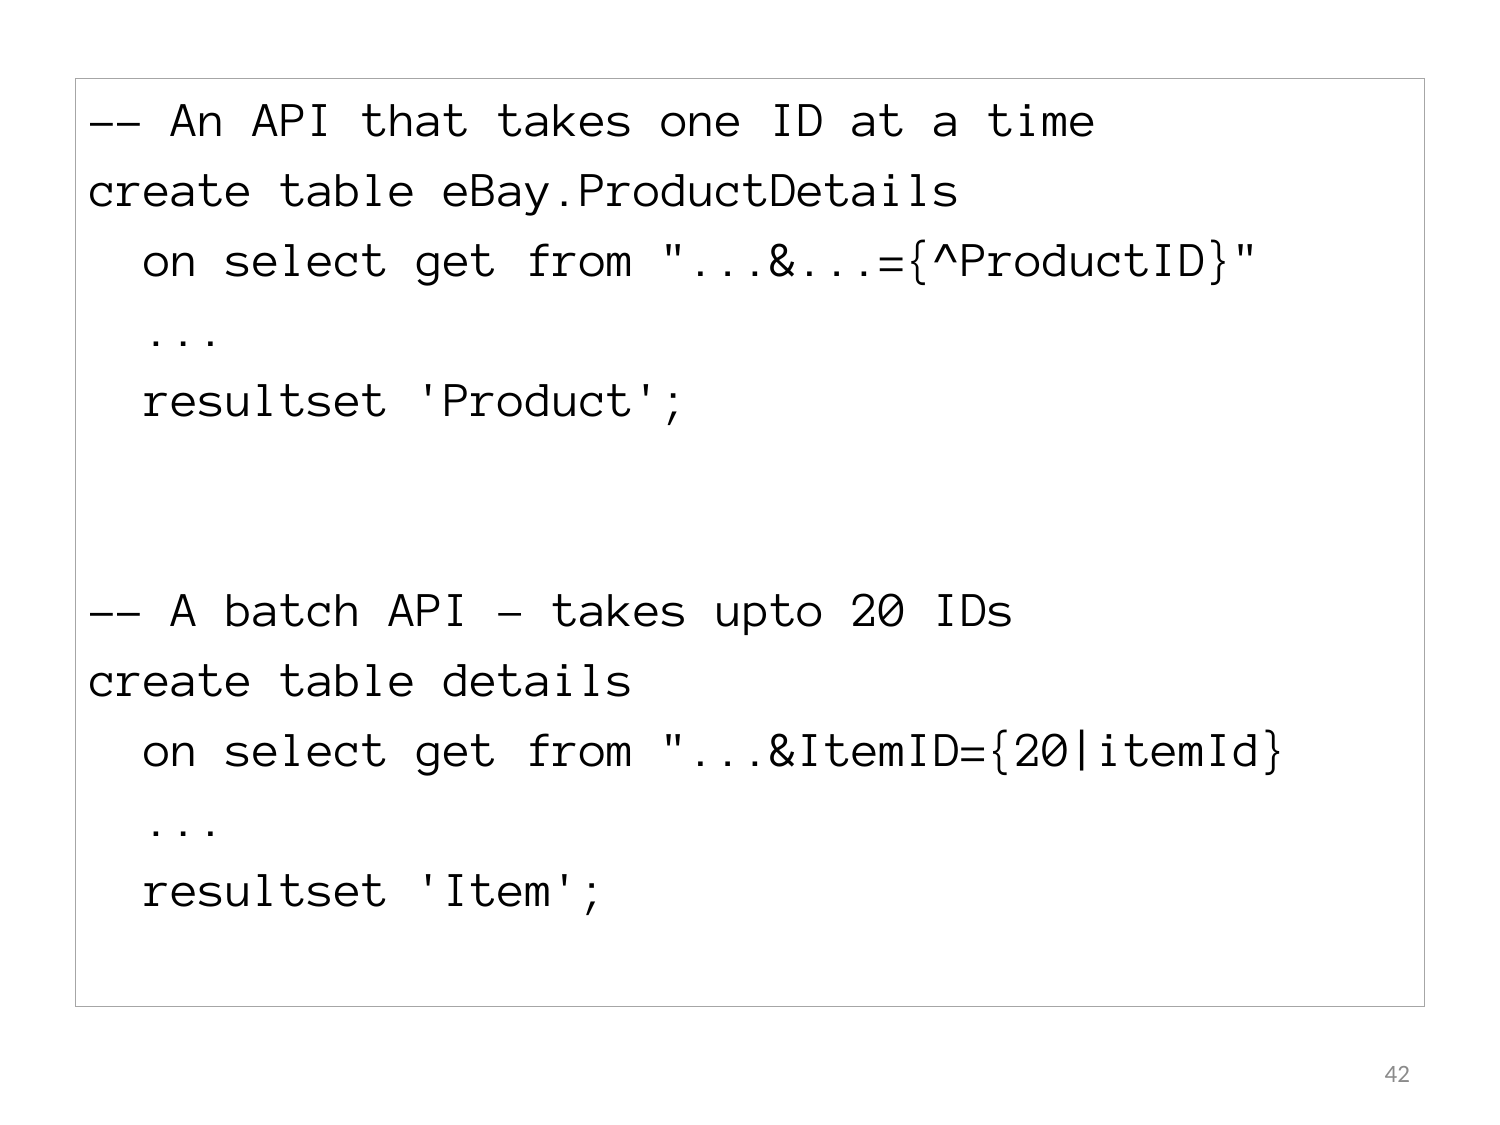

-- An API that takes one ID at a time
create table eBay.ProductDetails
  on select get from "...&...={^ProductID}"
  ...
  resultset 'Product';

-- A batch API – takes upto 20 IDs
create table details
  on select get from "...&ItemID={20|itemId}
  ...
  resultset 'Item';

42